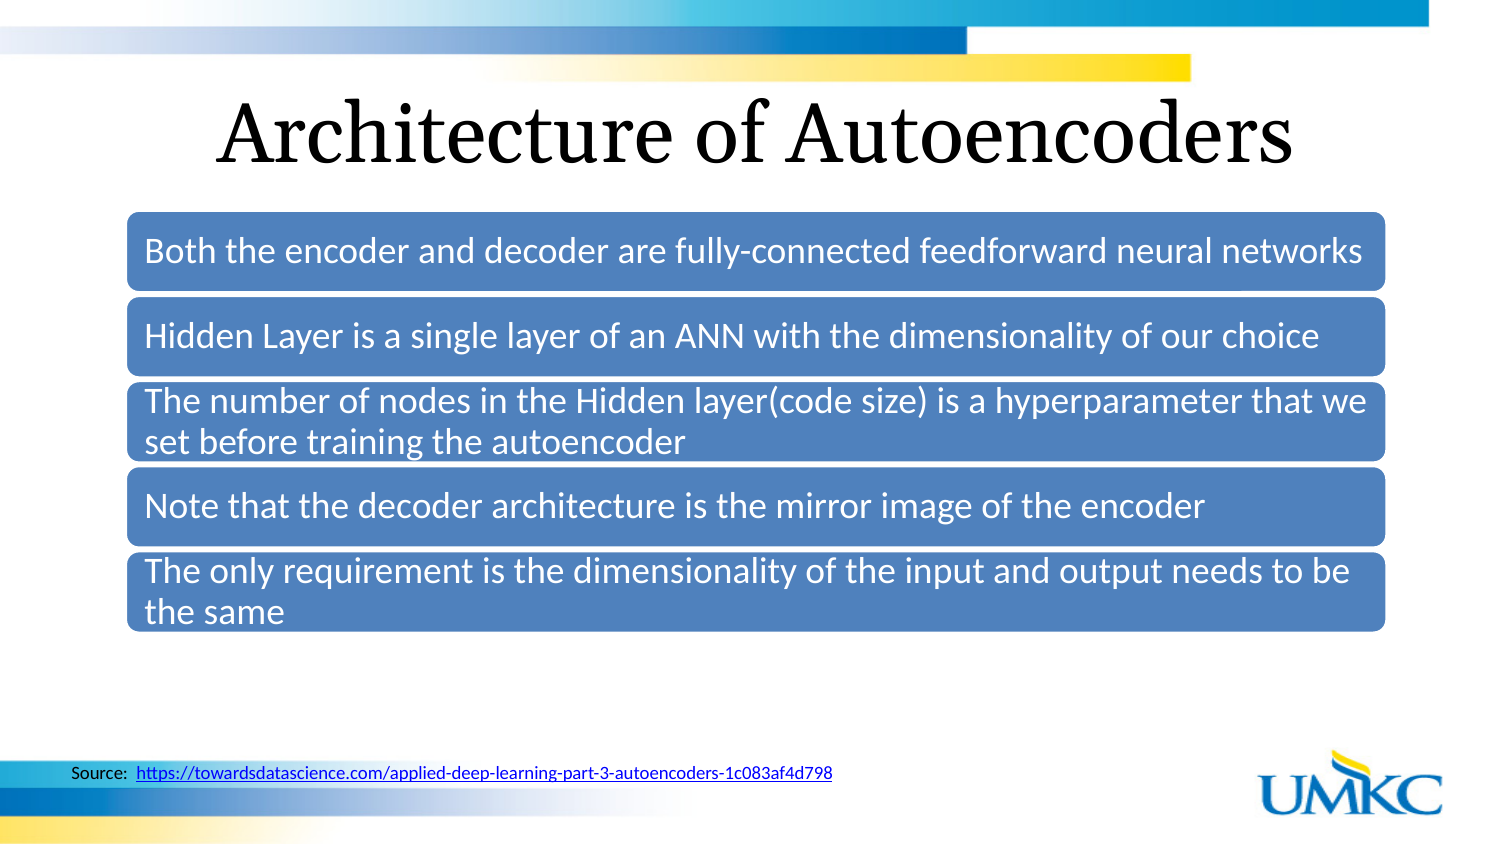

Architecture of Autoencoders
Both the encoder and decoder are fully-connected feedforward neural networks
Hidden Layer is a single layer of an ANN with the dimensionality of our choice
The number of nodes in the Hidden layer(code size) is a hyperparameter that we set before training the autoencoder
Note that the decoder architecture is the mirror image of the encoder
The only requirement is the dimensionality of the input and output needs to be the same
Source:  https://towardsdatascience.com/applied-deep-learning-part-3-autoencoders-1c083af4d798